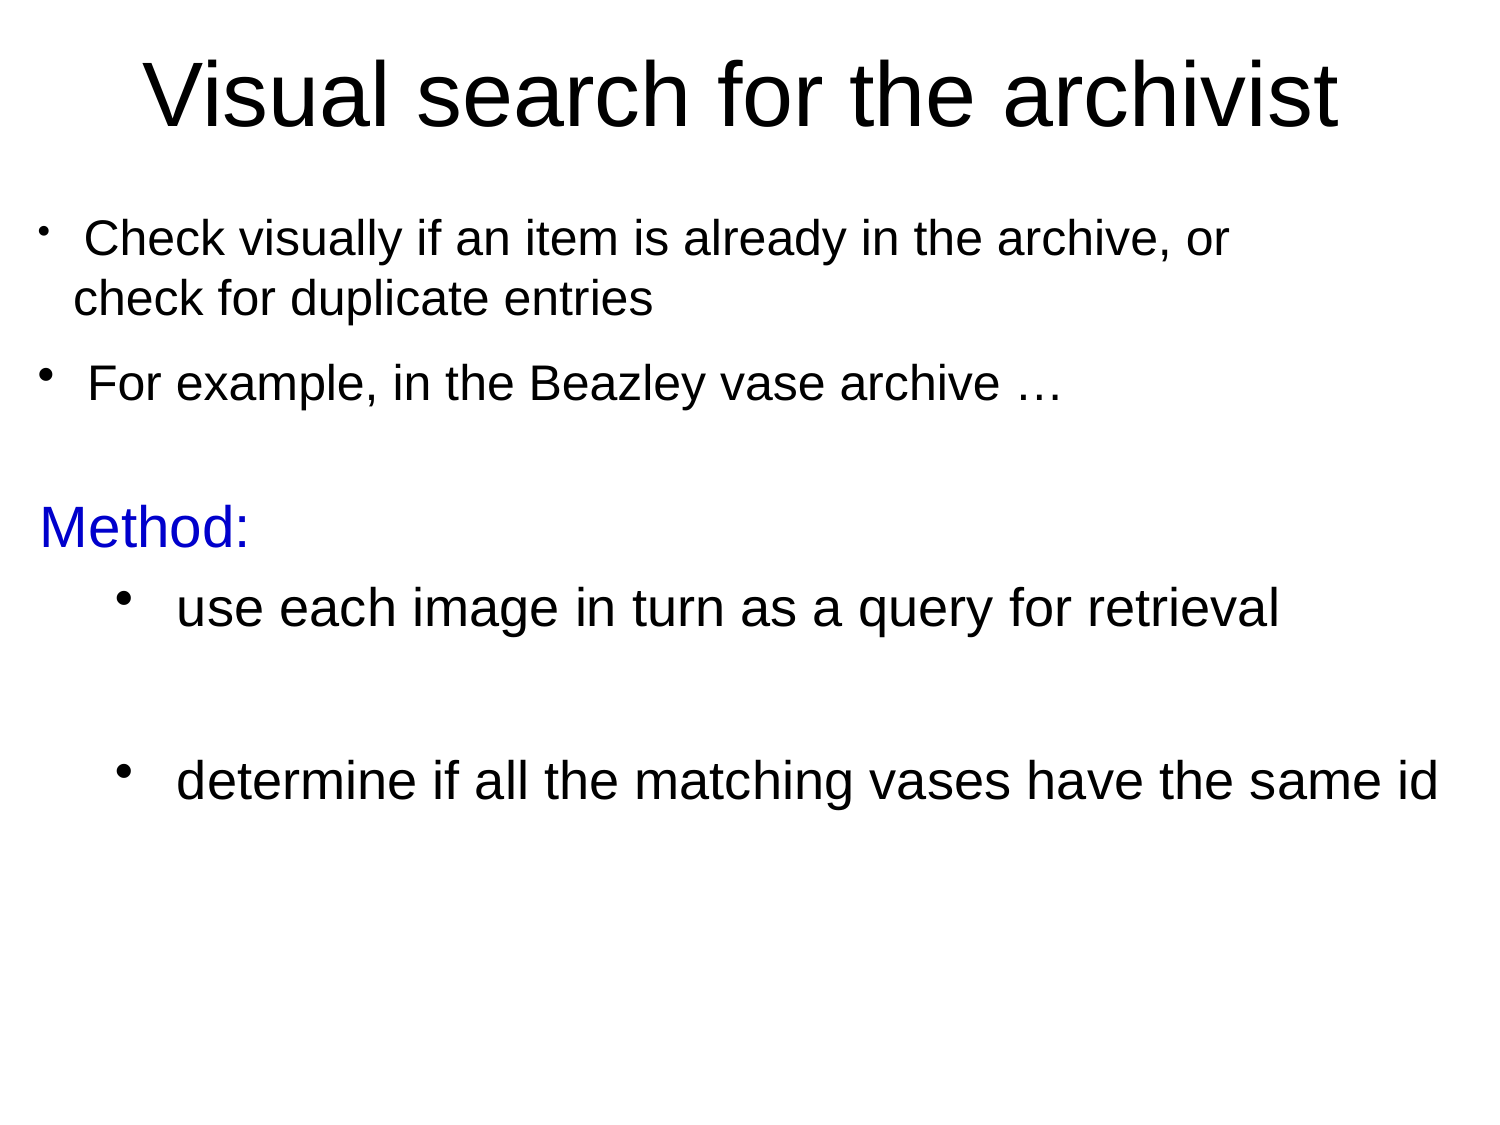

Visual search for the archivist
 Check visually if an item is already in the archive, or check for duplicate entries
 For example, in the Beazley vase archive …
Method:
 use each image in turn as a query for retrieval

 determine if all the matching vases have the same id